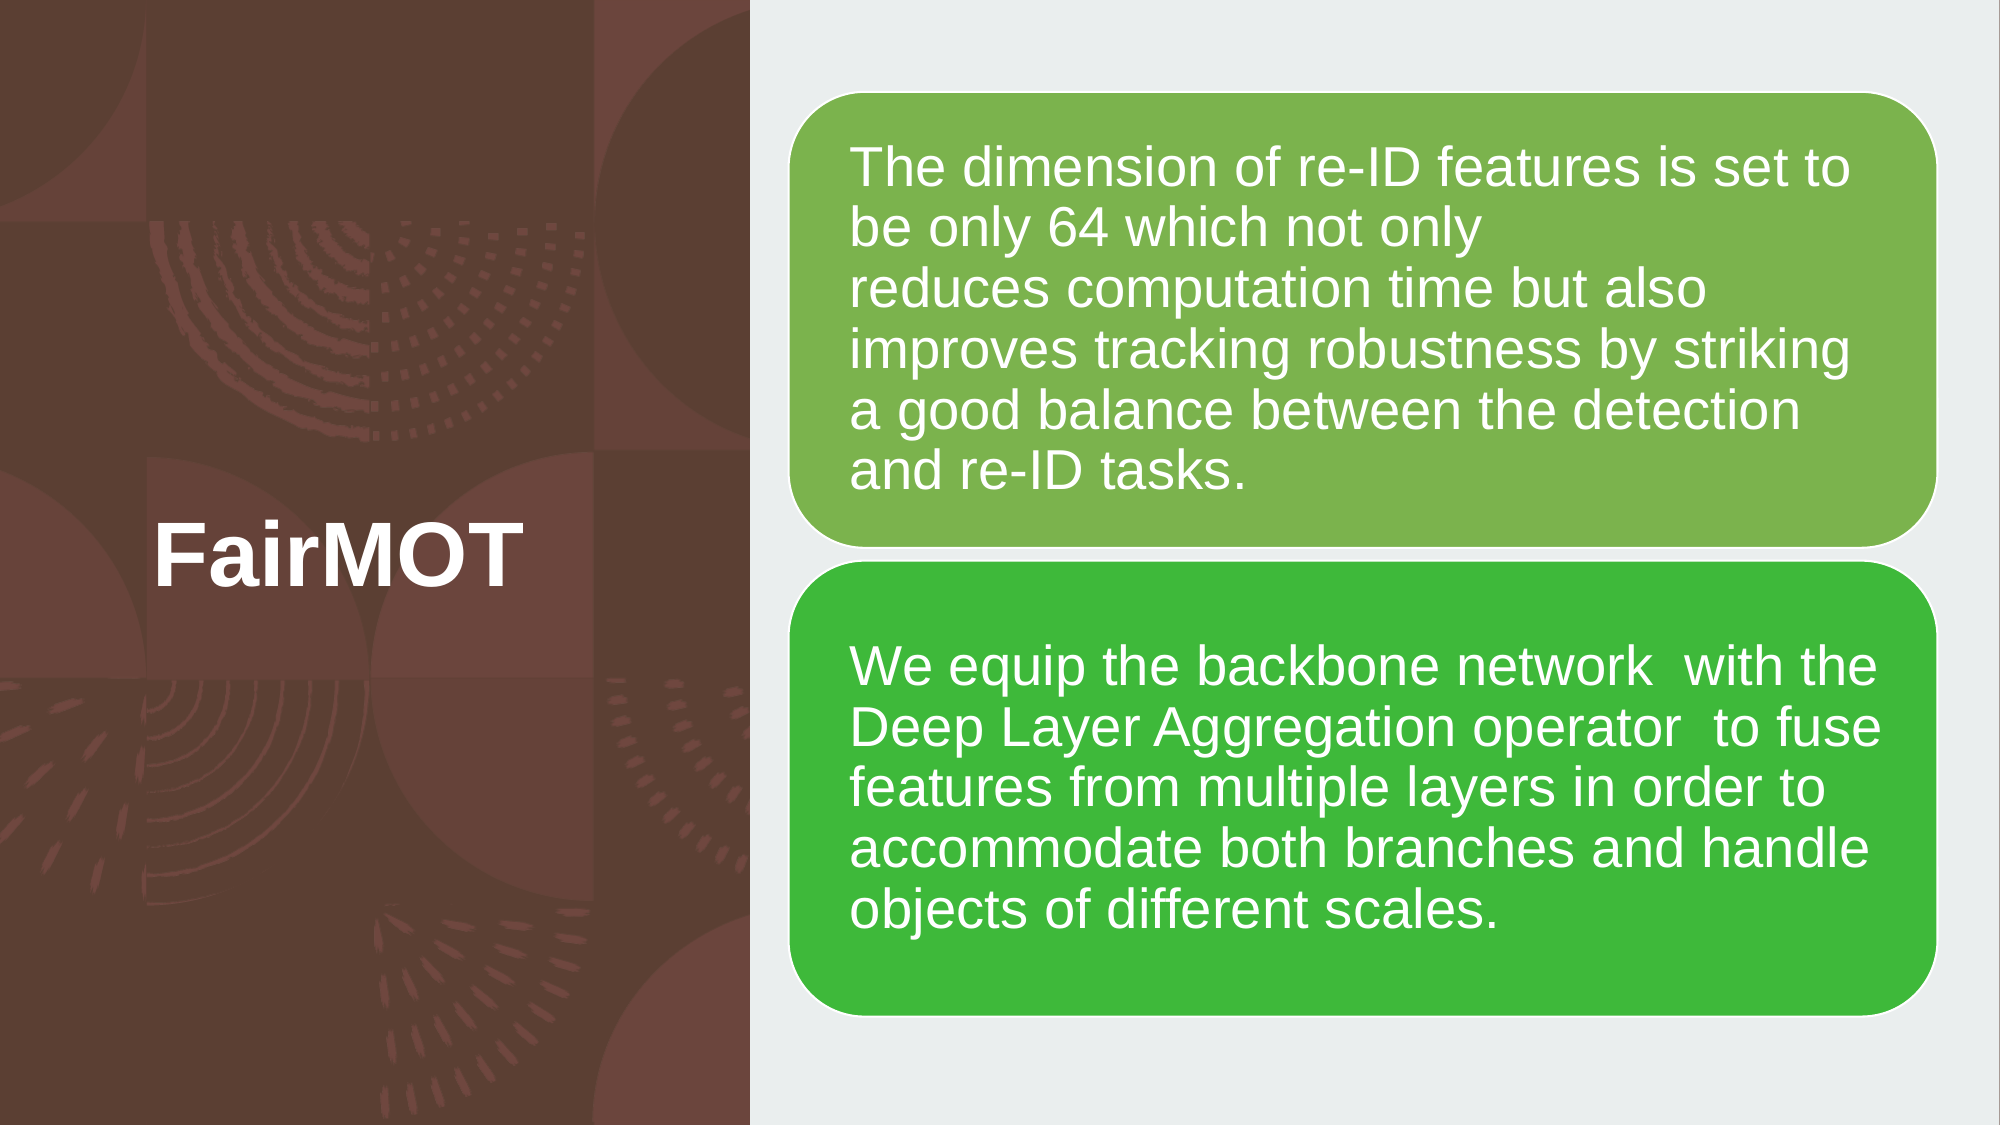

The dimension of re-ID features is set to be only 64 which not only reduces computation time but also improves tracking robustness by striking a good balance between the detection and re-ID tasks.
We equip the backbone network  with the Deep Layer Aggregation operator  to fuse features from multiple layers in order to accommodate both branches and handle objects of different scales.
# FairMOT